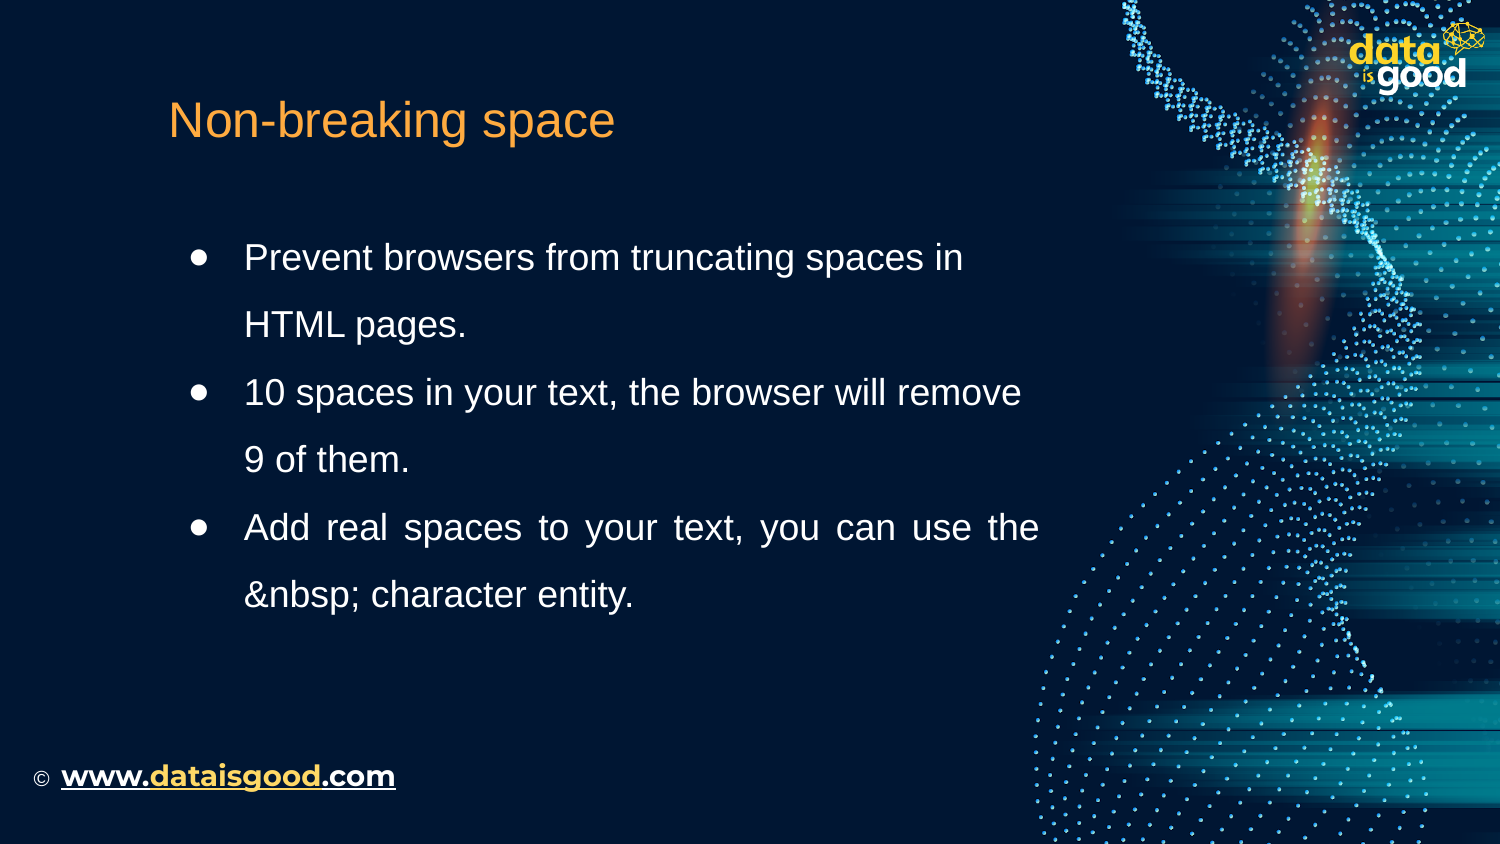

# Non-breaking space

Prevent browsers from truncating spaces in HTML pages.
10 spaces in your text, the browser will remove 9 of them.
Add real spaces to your text, you can use the &nbsp; character entity.